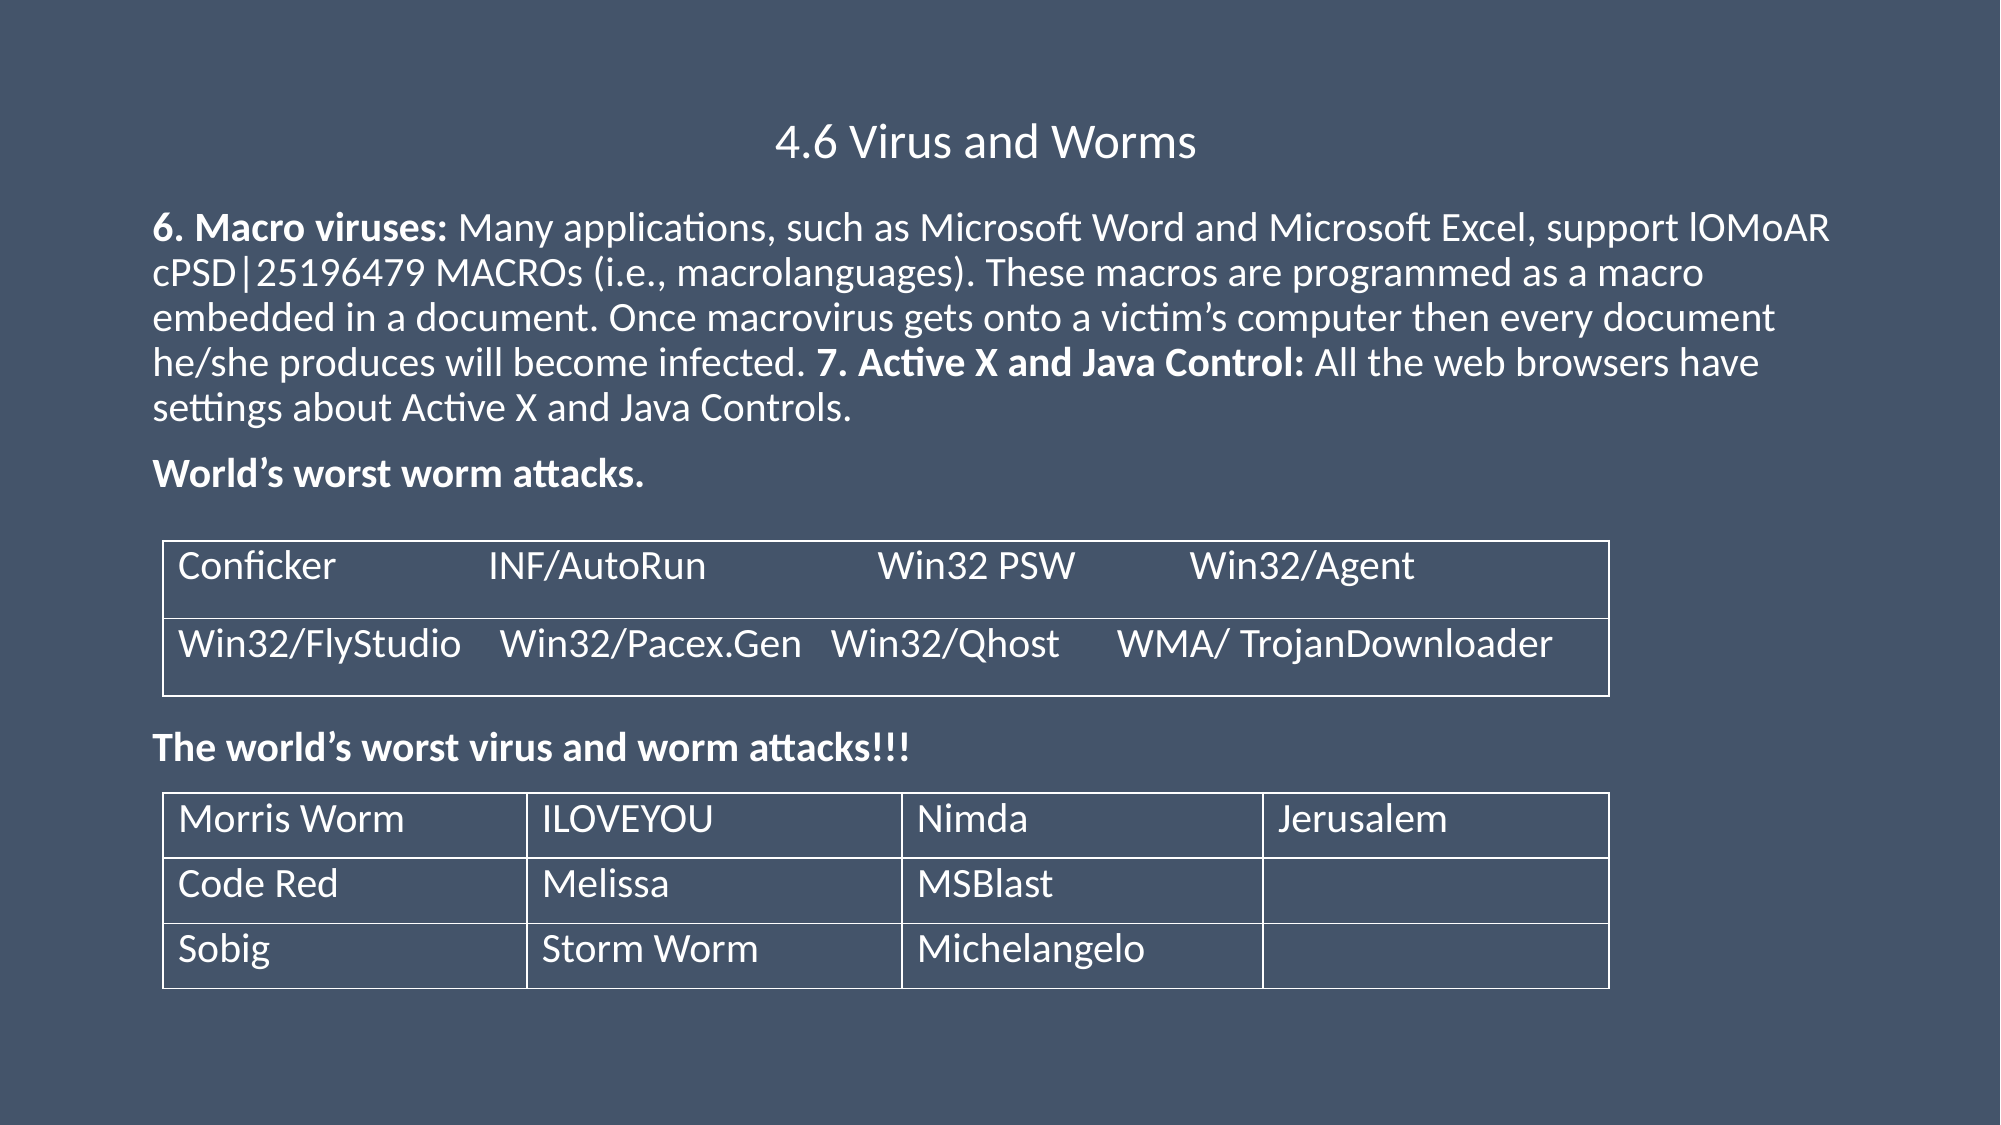

# 4.6 Virus and Worms
6. Macro viruses: Many applications, such as Microsoft Word and Microsoft Excel, support lOMoAR cPSD|25196479 MACROs (i.e., macrolanguages). These macros are programmed as a macro embedded in a document. Once macrovirus gets onto a victim’s computer then every document he/she produces will become infected. 7. Active X and Java Control: All the web browsers have settings about Active X and Java Controls.
World’s worst worm attacks.

| Conficker INF/AutoRun Win32 PSW Win32/Agent |
| --- |
| Win32/FlyStudio Win32/Pacex.Gen Win32/Qhost WMA/ TrojanDownloader |
The world’s worst virus and worm attacks!!!

| Morris Worm | ILOVEYOU | Nimda | Jerusalem |
| --- | --- | --- | --- |
| Code Red | Melissa | MSBlast |  |
| Sobig | Storm Worm | Michelangelo |  |